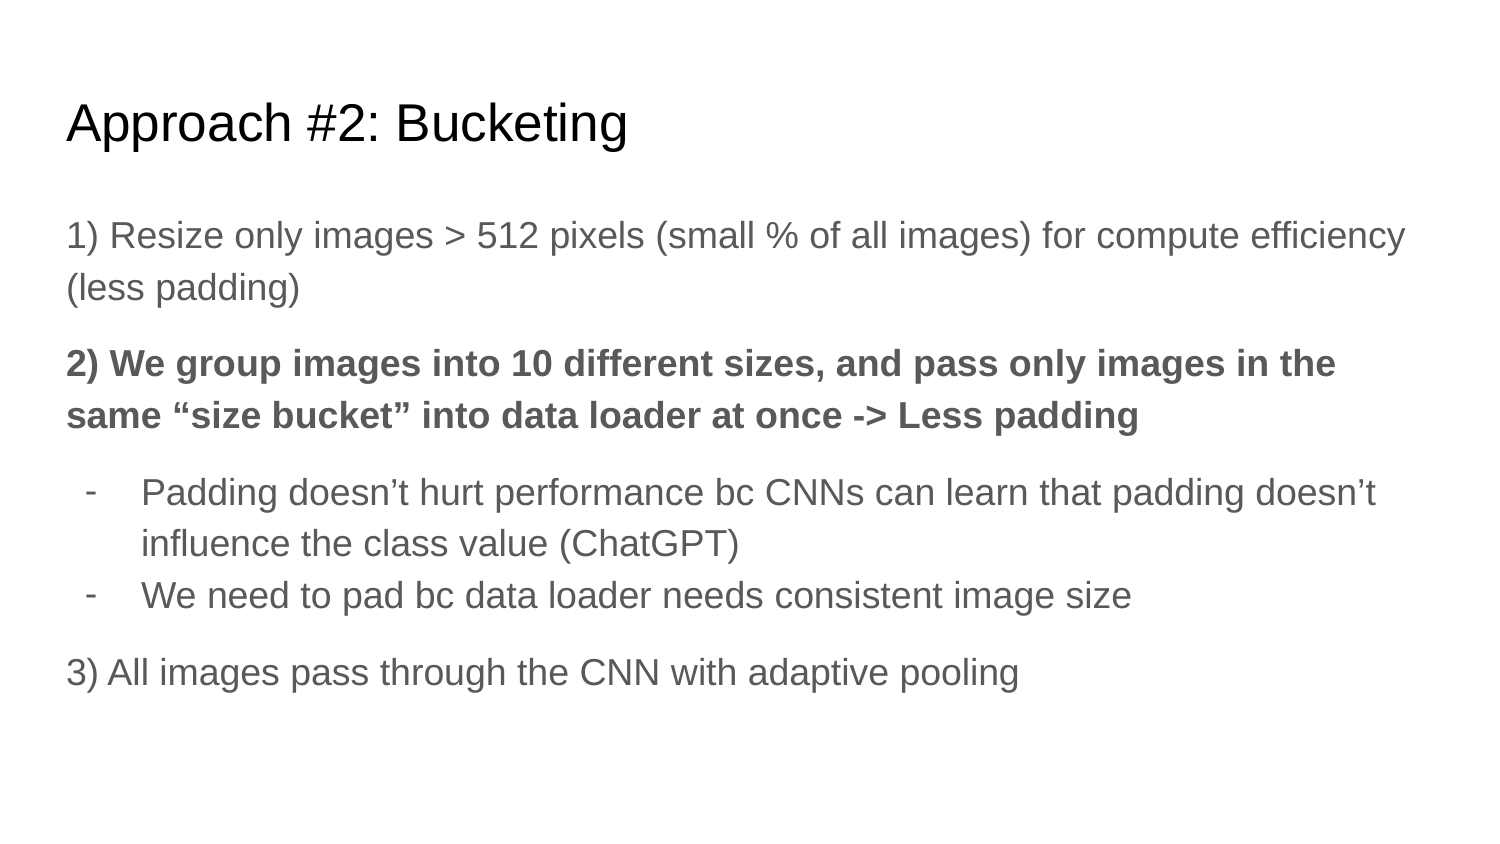

# Approach #2: Bucketing
1) Resize only images > 512 pixels (small % of all images) for compute efficiency (less padding)
2) We group images into 10 different sizes, and pass only images in the same “size bucket” into data loader at once -> Less padding
Padding doesn’t hurt performance bc CNNs can learn that padding doesn’t influence the class value (ChatGPT)
We need to pad bc data loader needs consistent image size
3) All images pass through the CNN with adaptive pooling